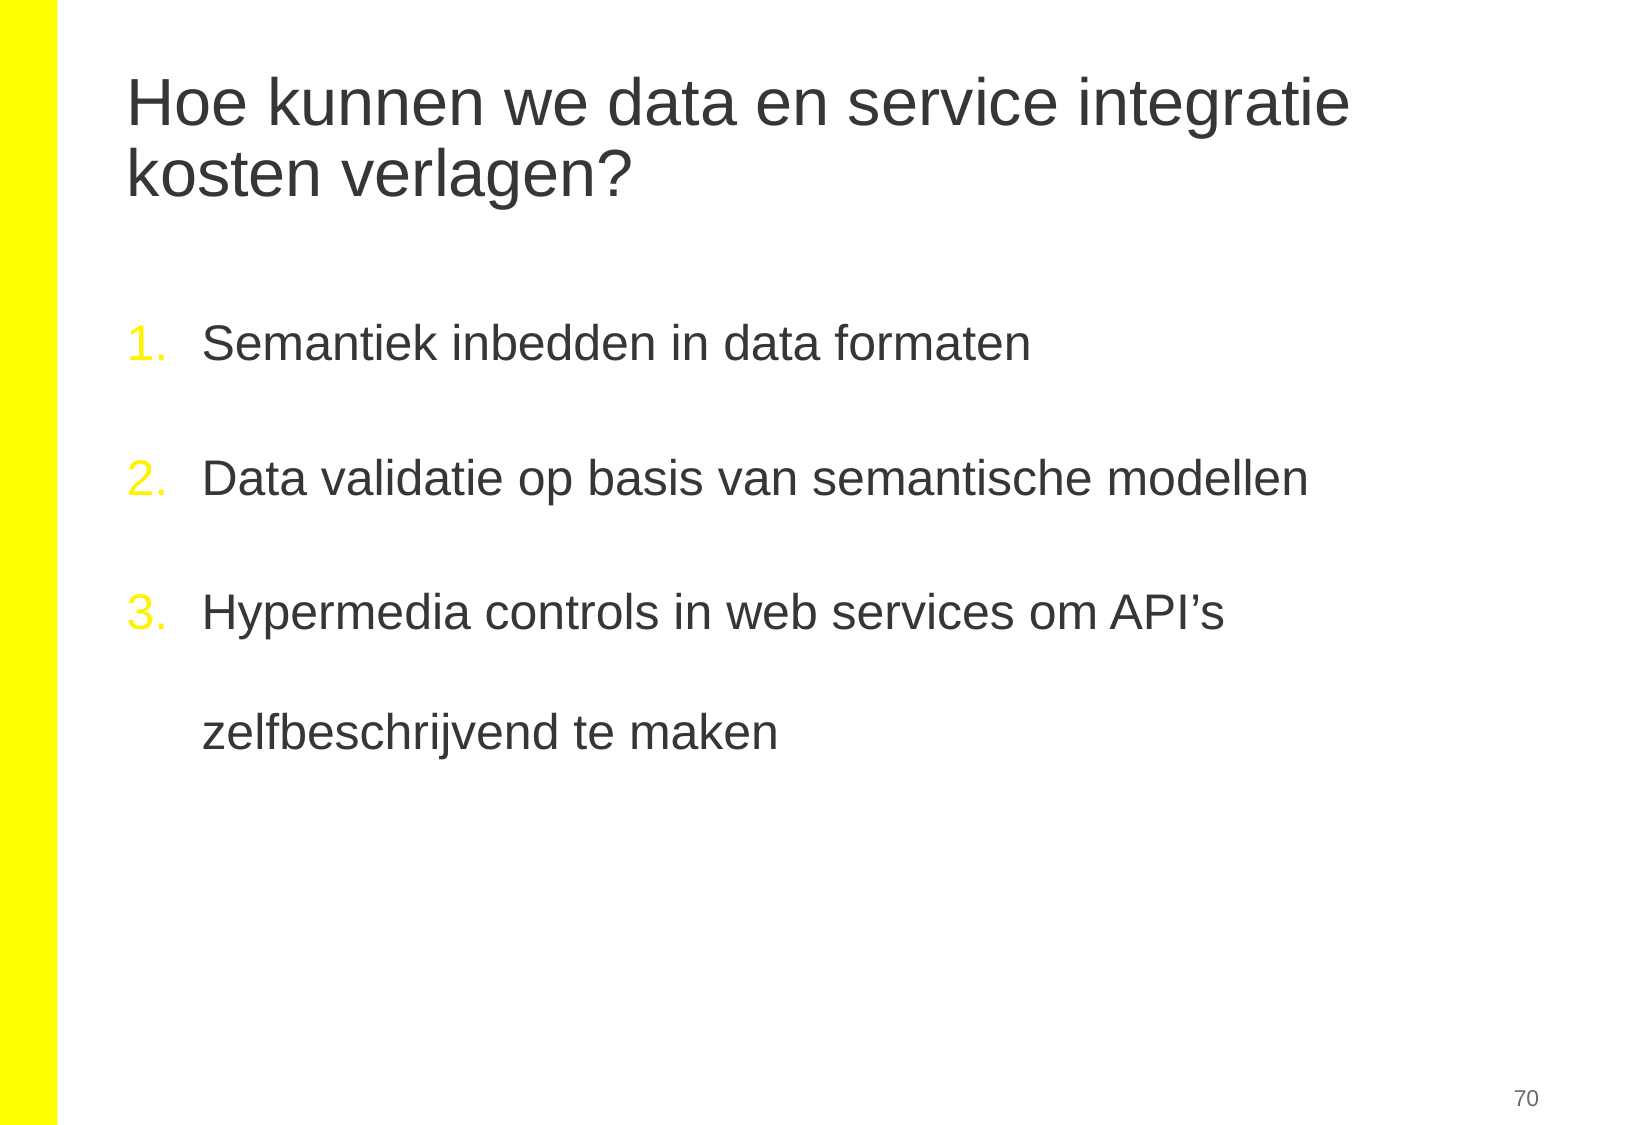

# Hoe kunnen we data en service integratie kosten verlagen?
Semantiek inbedden in data formaten
Data validatie op basis van semantische modellen
Hypermedia controls in web services om API’s zelfbeschrijvend te maken
70